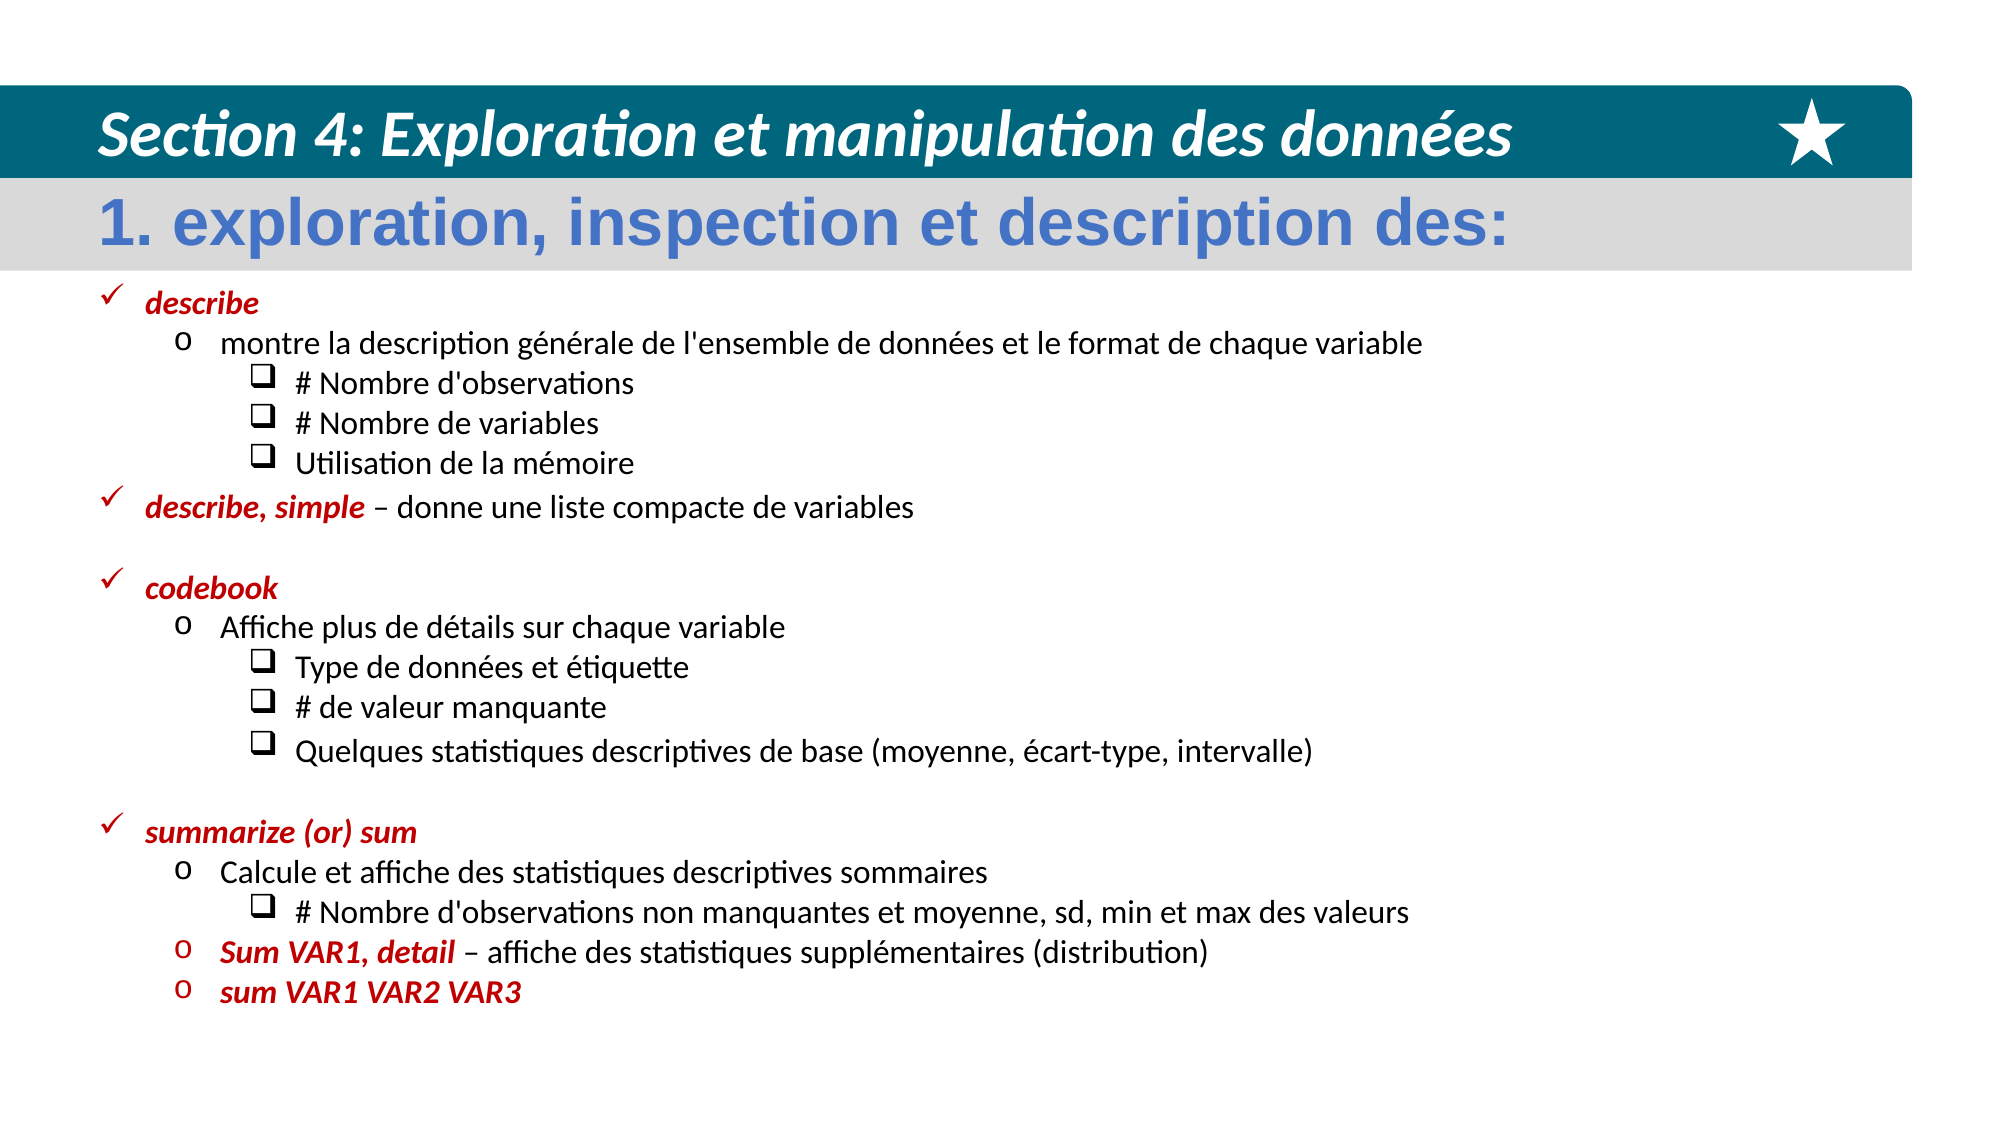

Section 4: Exploration et manipulation des données

1. exploration, inspection et description des:

describe
montre la description générale de l'ensemble de données et le format de chaque variable
# Nombre d'observations
# Nombre de variables
Utilisation de la mémoire
describe, simple – donne une liste compacte de variables

codebook
Affiche plus de détails sur chaque variable
Type de données et étiquette
# de valeur manquante
Quelques statistiques descriptives de base (moyenne, écart-type, intervalle)

summarize (or) sum
Calcule et affiche des statistiques descriptives sommaires
# Nombre d'observations non manquantes et moyenne, sd, min et max des valeurs
Sum VAR1, detail – affiche des statistiques supplémentaires (distribution)
sum VAR1 VAR2 VAR3